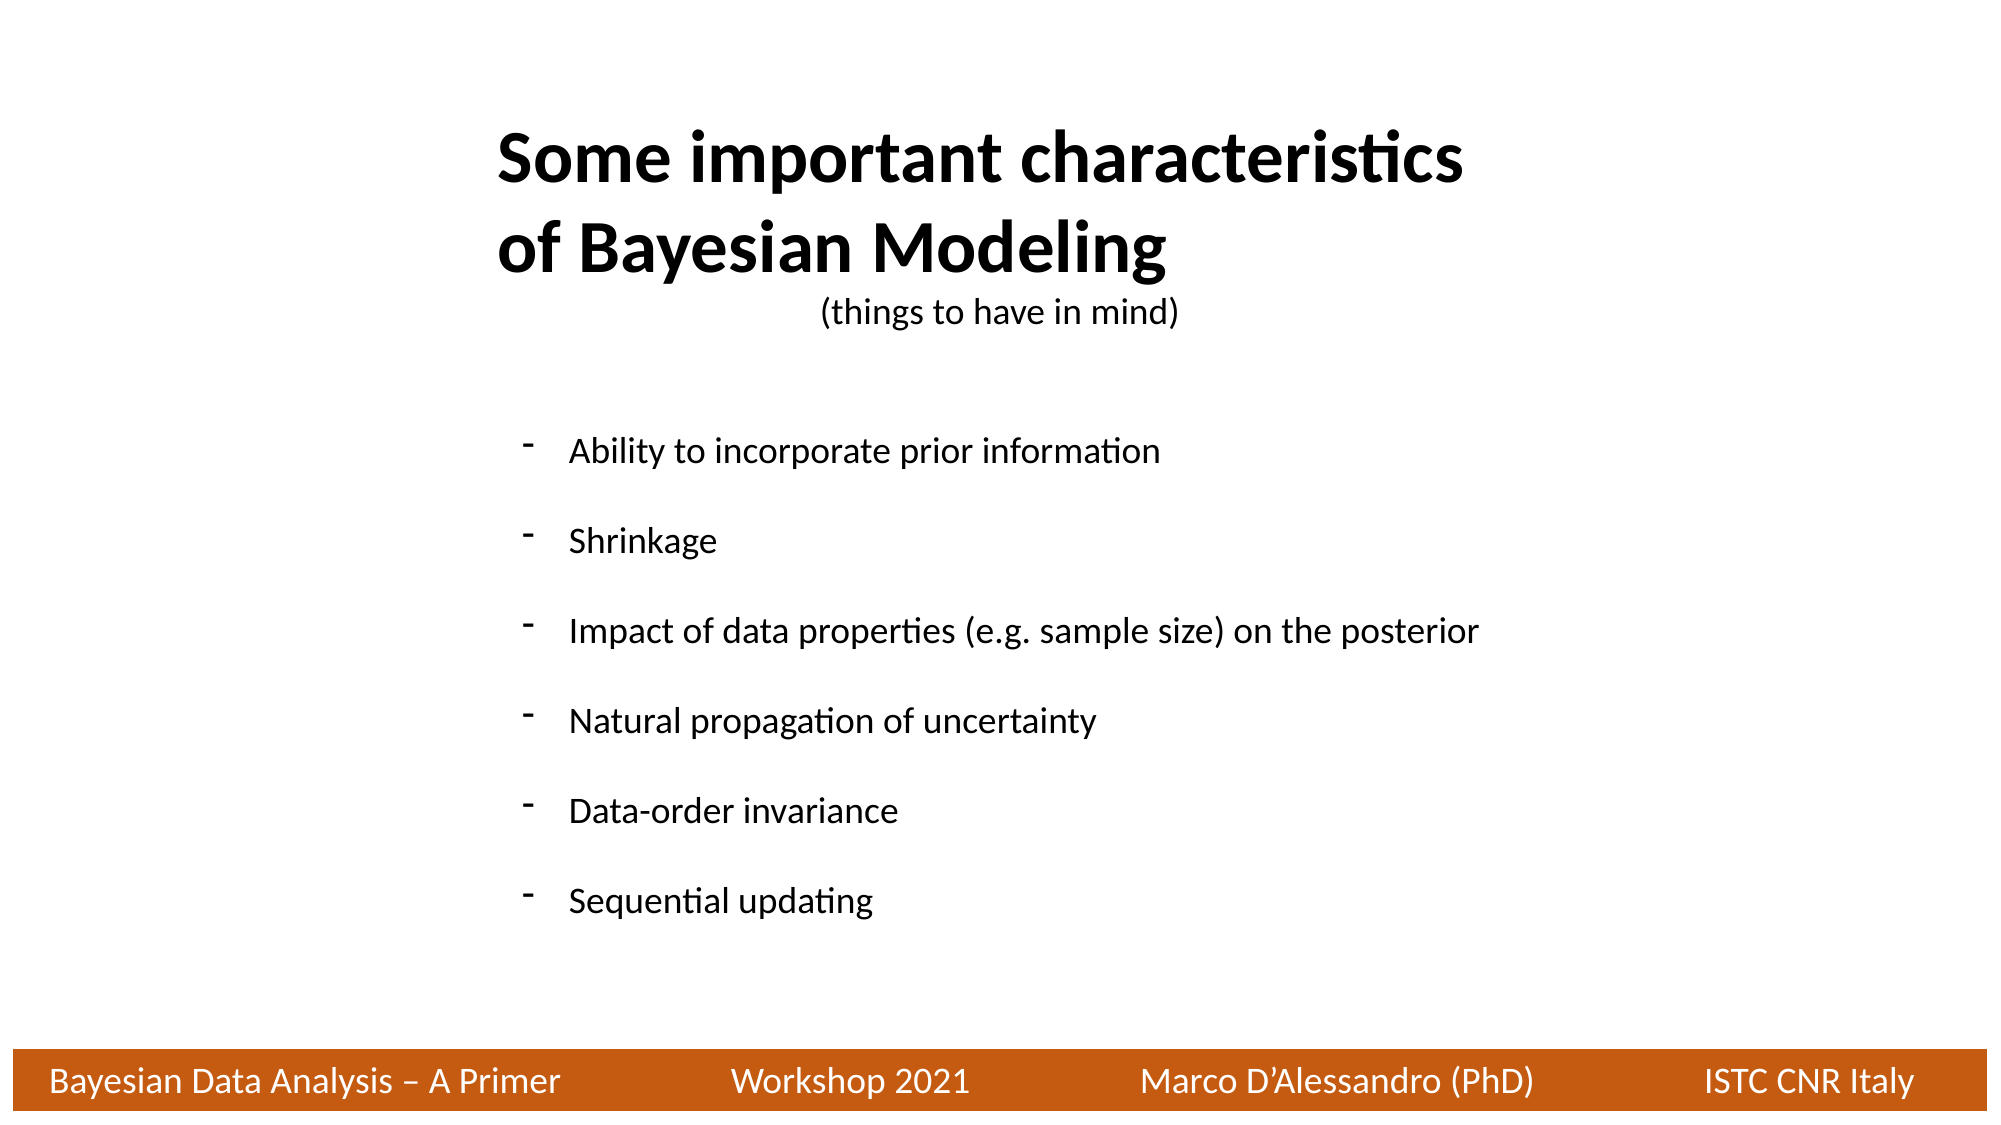

Some important characteristics of Bayesian Modeling
(things to have in mind)

Ability to incorporate prior information

Shrinkage

Impact of data properties (e.g. sample size) on the posterior

Natural propagation of uncertainty

Data-order invariance

Sequential updating

Bayesian Data Analysis – A Primer                    Workshop 2021                    Marco D’Alessandro (PhD)                    ISTC CNR Italy